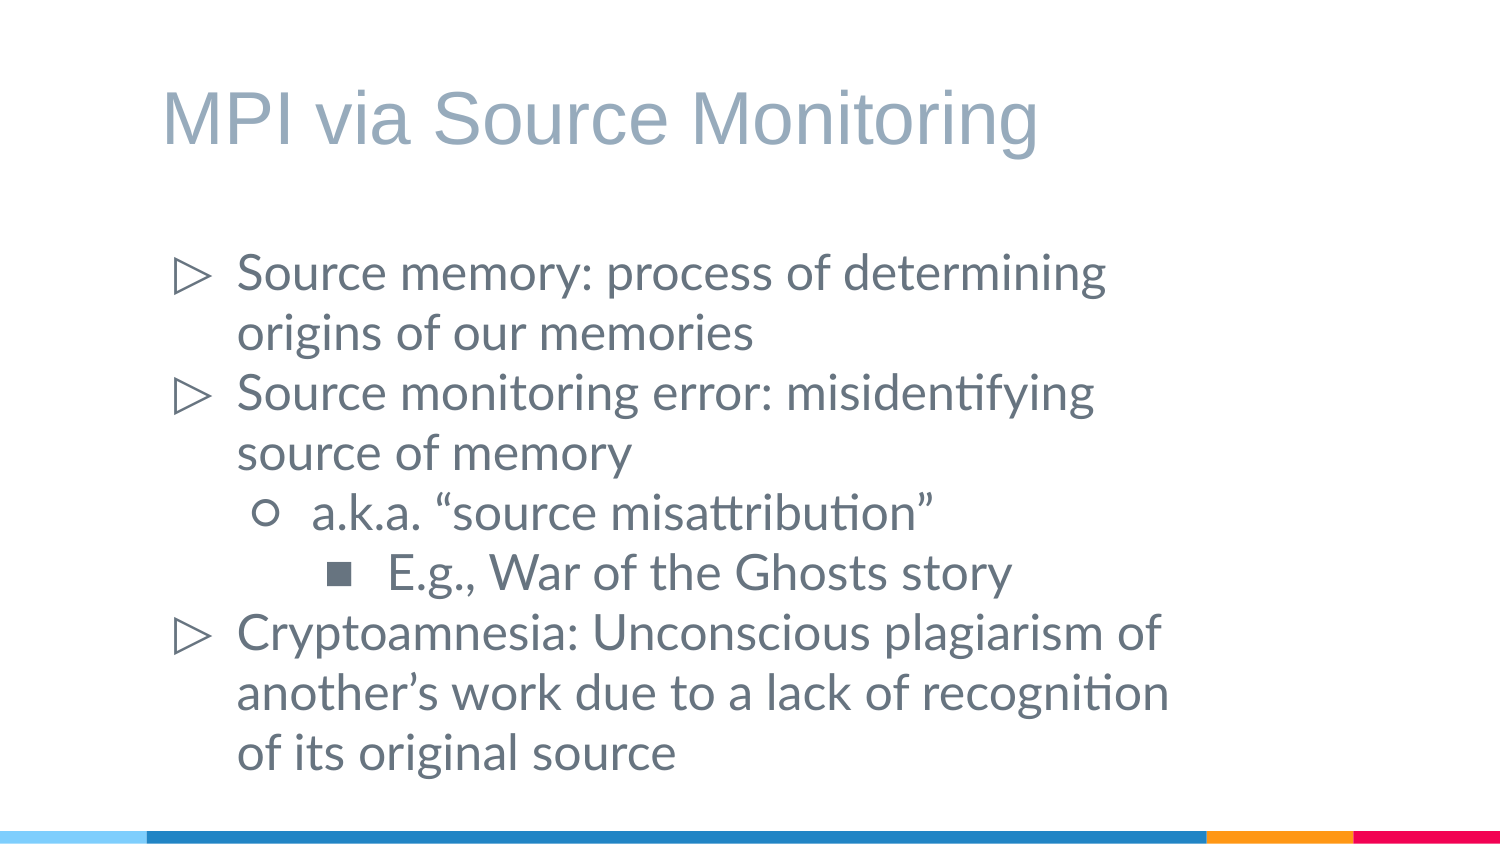

# MPI via Source Monitoring
Source memory: process of determining origins of our memories
Source monitoring error: misidentifying source of memory
a.k.a. “source misattribution”
E.g., War of the Ghosts story
Cryptoamnesia: Unconscious plagiarism of another’s work due to a lack of recognition of its original source